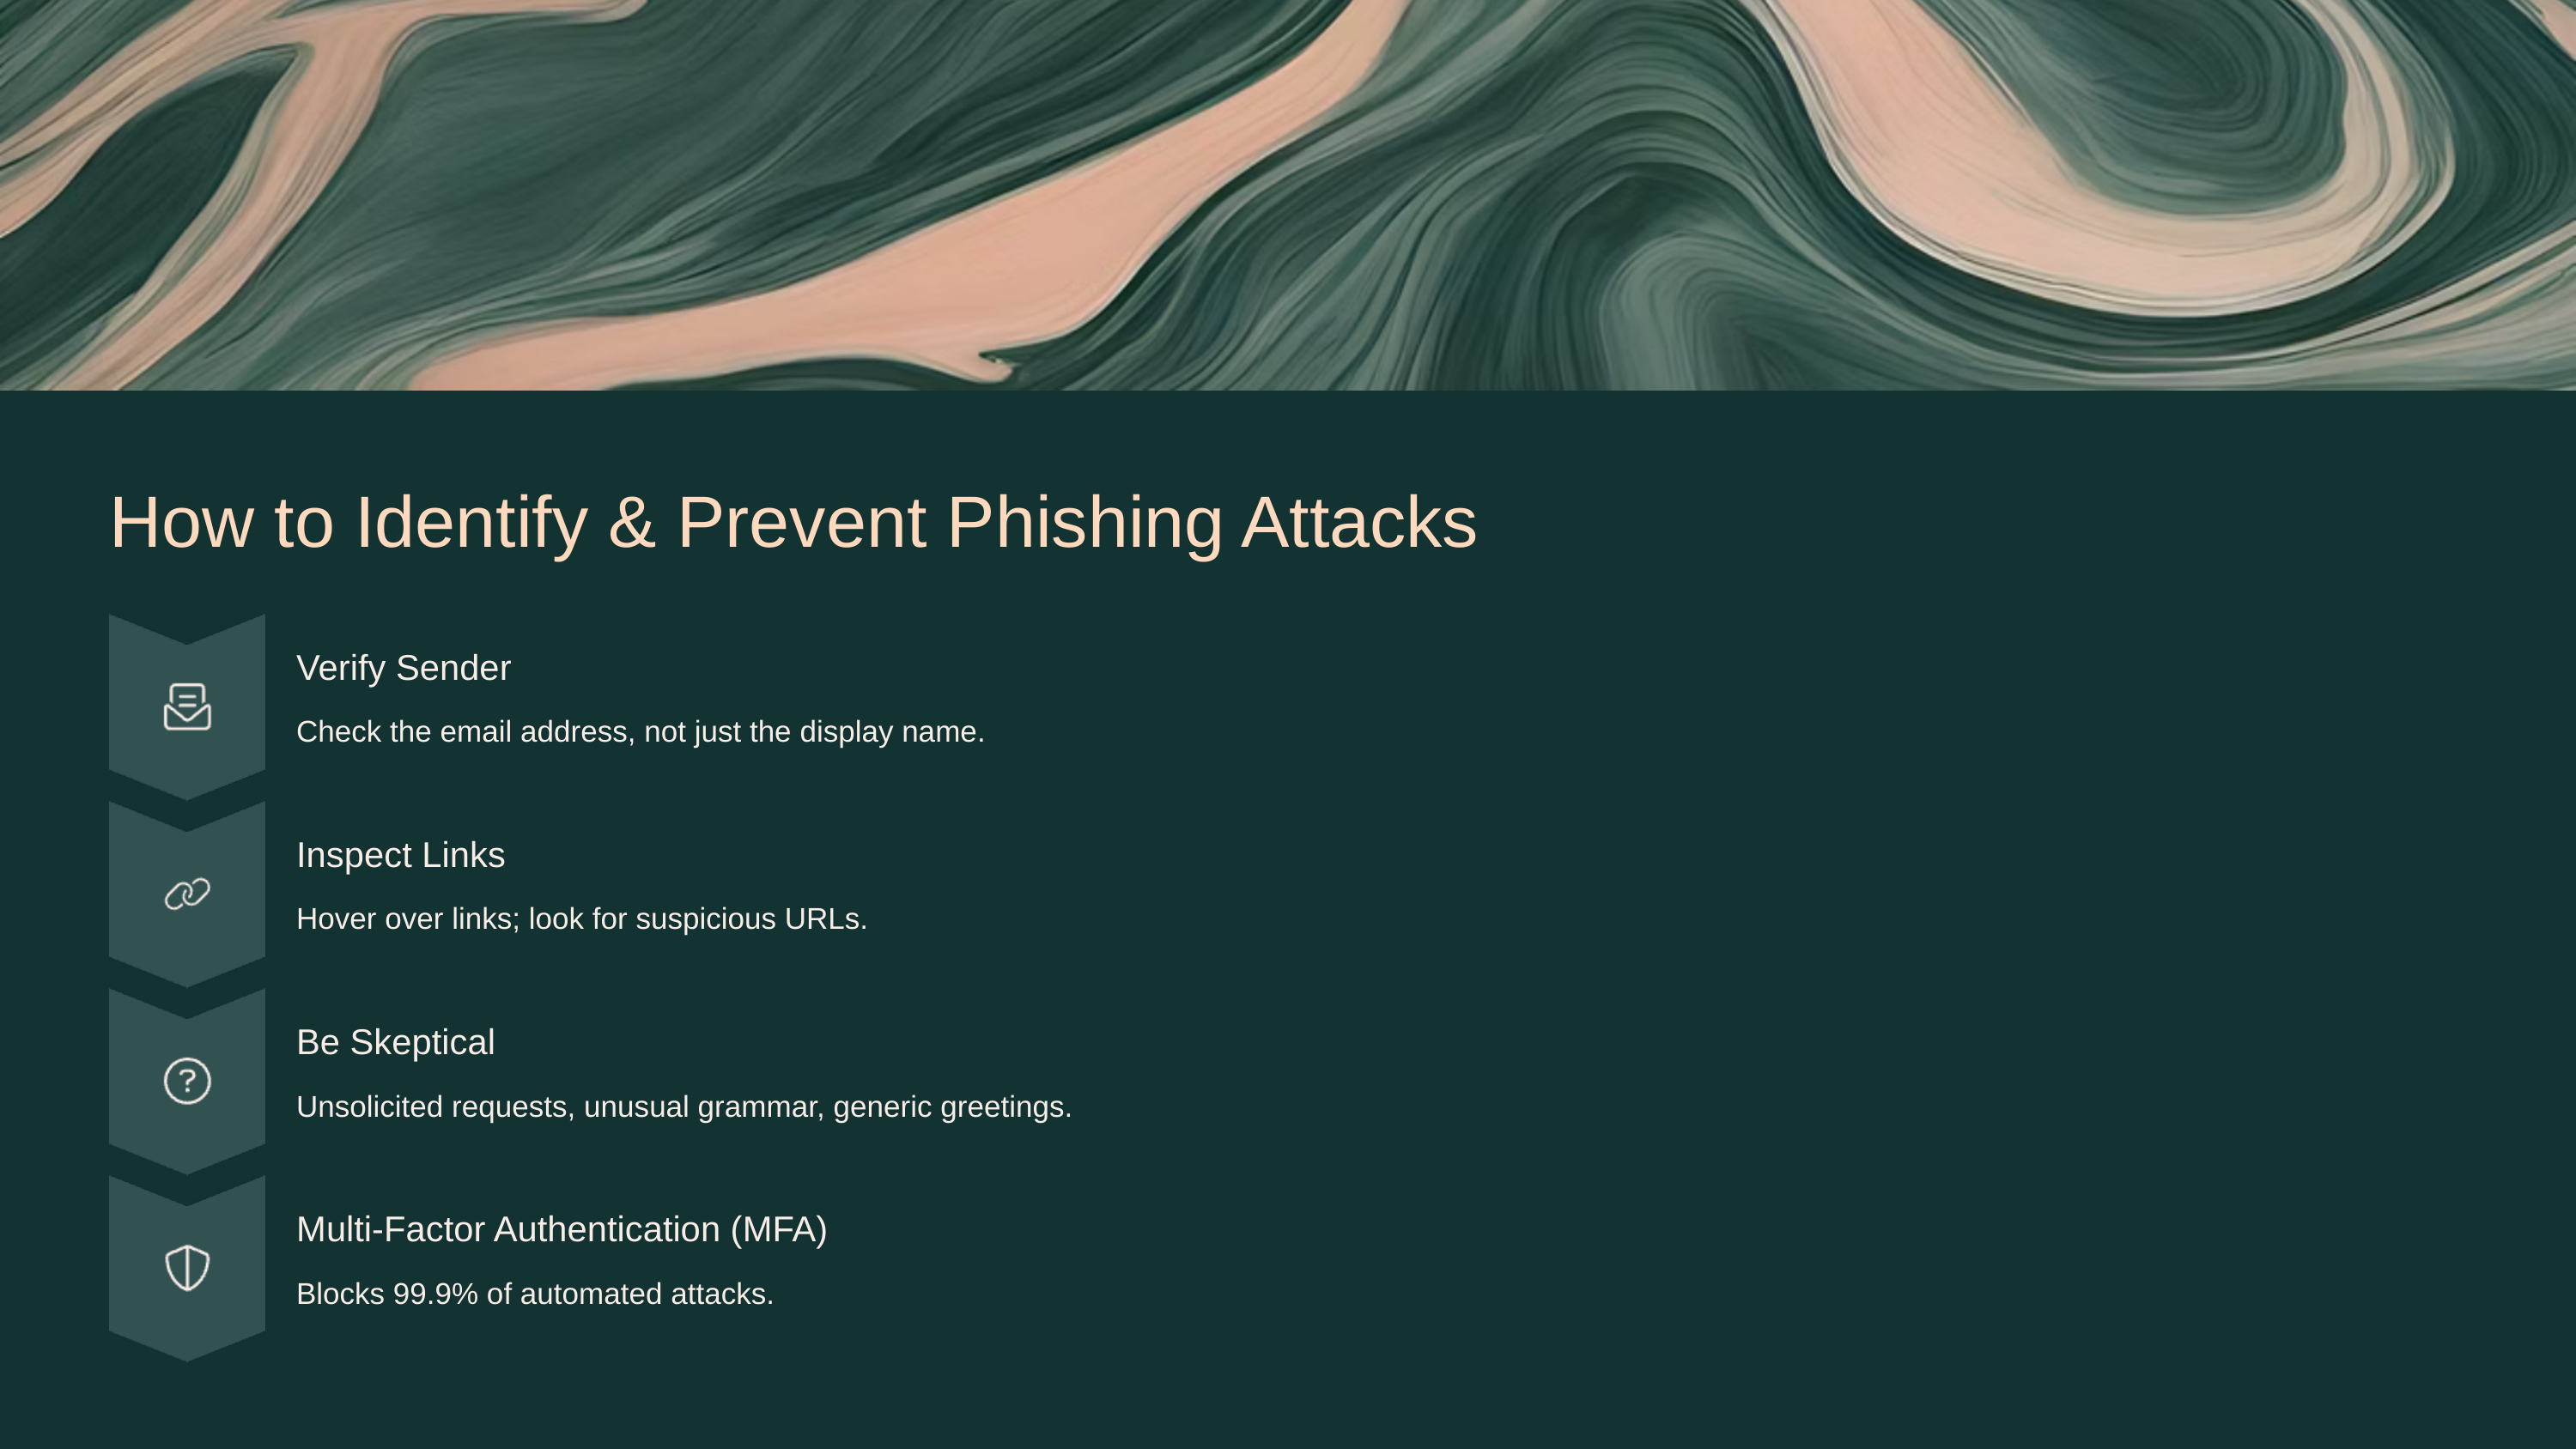

How to Identify & Prevent Phishing Attacks

Verify Sender
Check the email address, not just the display name.

Inspect Links
Hover over links; look for suspicious URLs.

Be Skeptical
Unsolicited requests, unusual grammar, generic greetings.

Multi-Factor Authentication (MFA)
Blocks 99.9% of automated attacks.